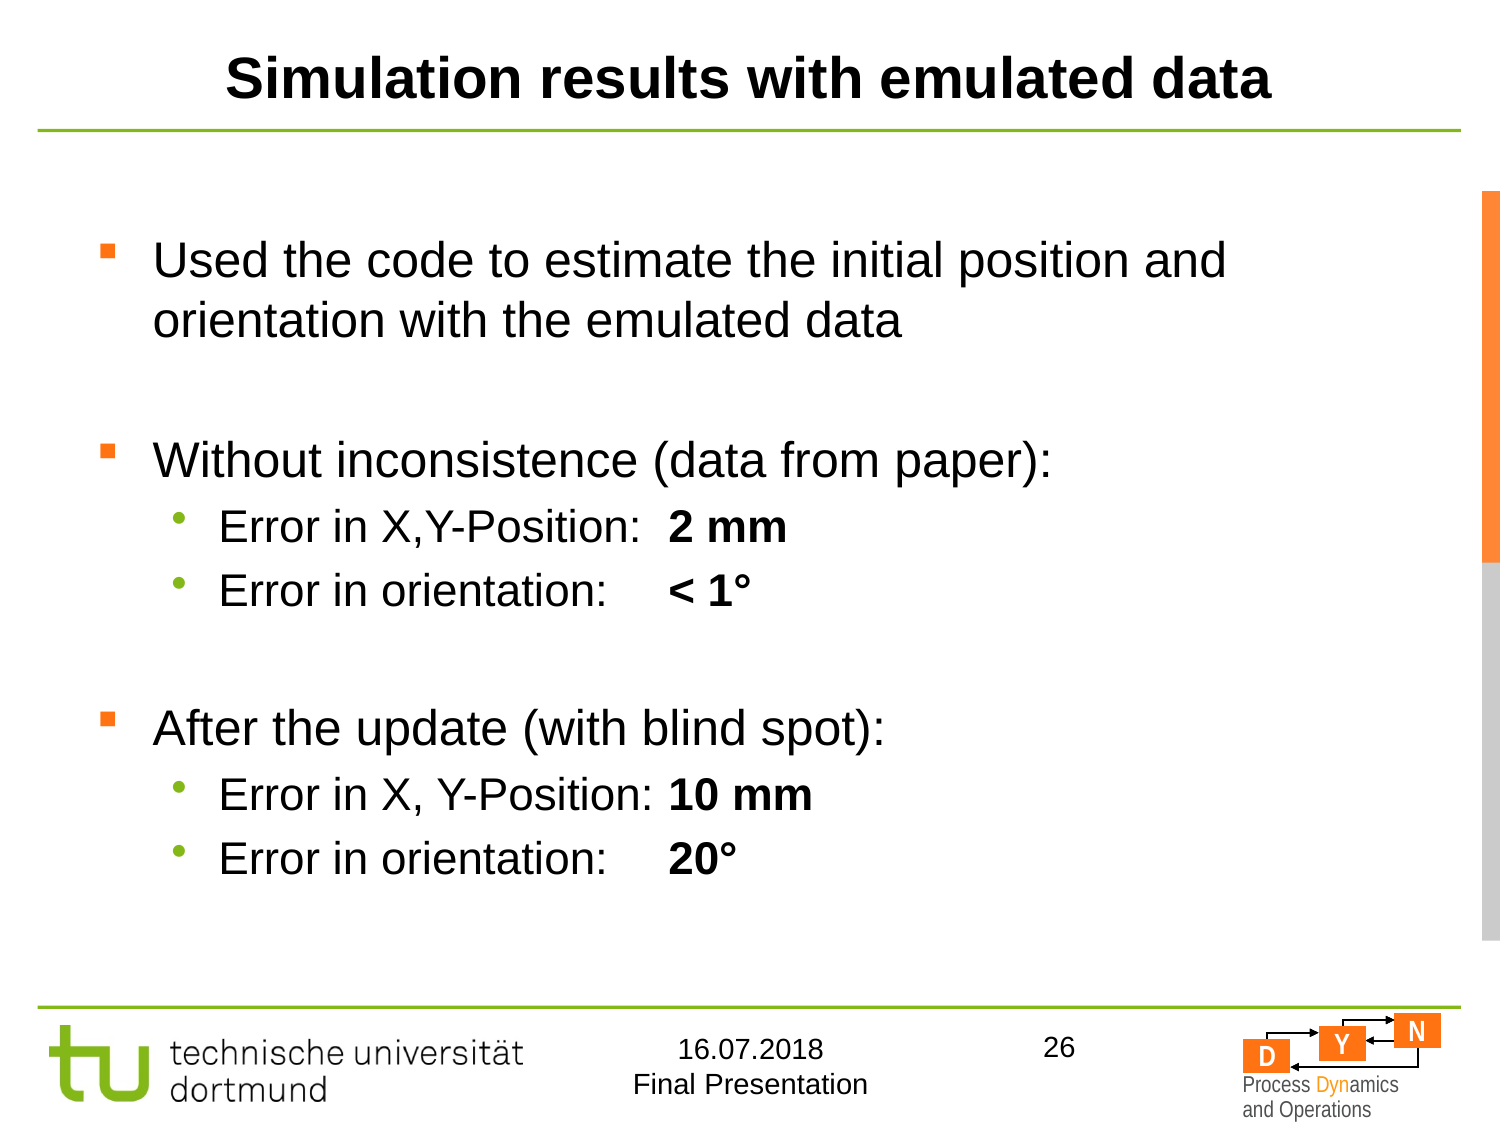

# Simulation results with emulated data
Used the code to estimate the initial position and orientation with the emulated data

Without inconsistence (data from paper):
Error in X,Y-Position:	2 mm
Error in orientation:	< 1°

After the update (with blind spot):
Error in X, Y-Position:	10 mm
Error in orientation:	20°